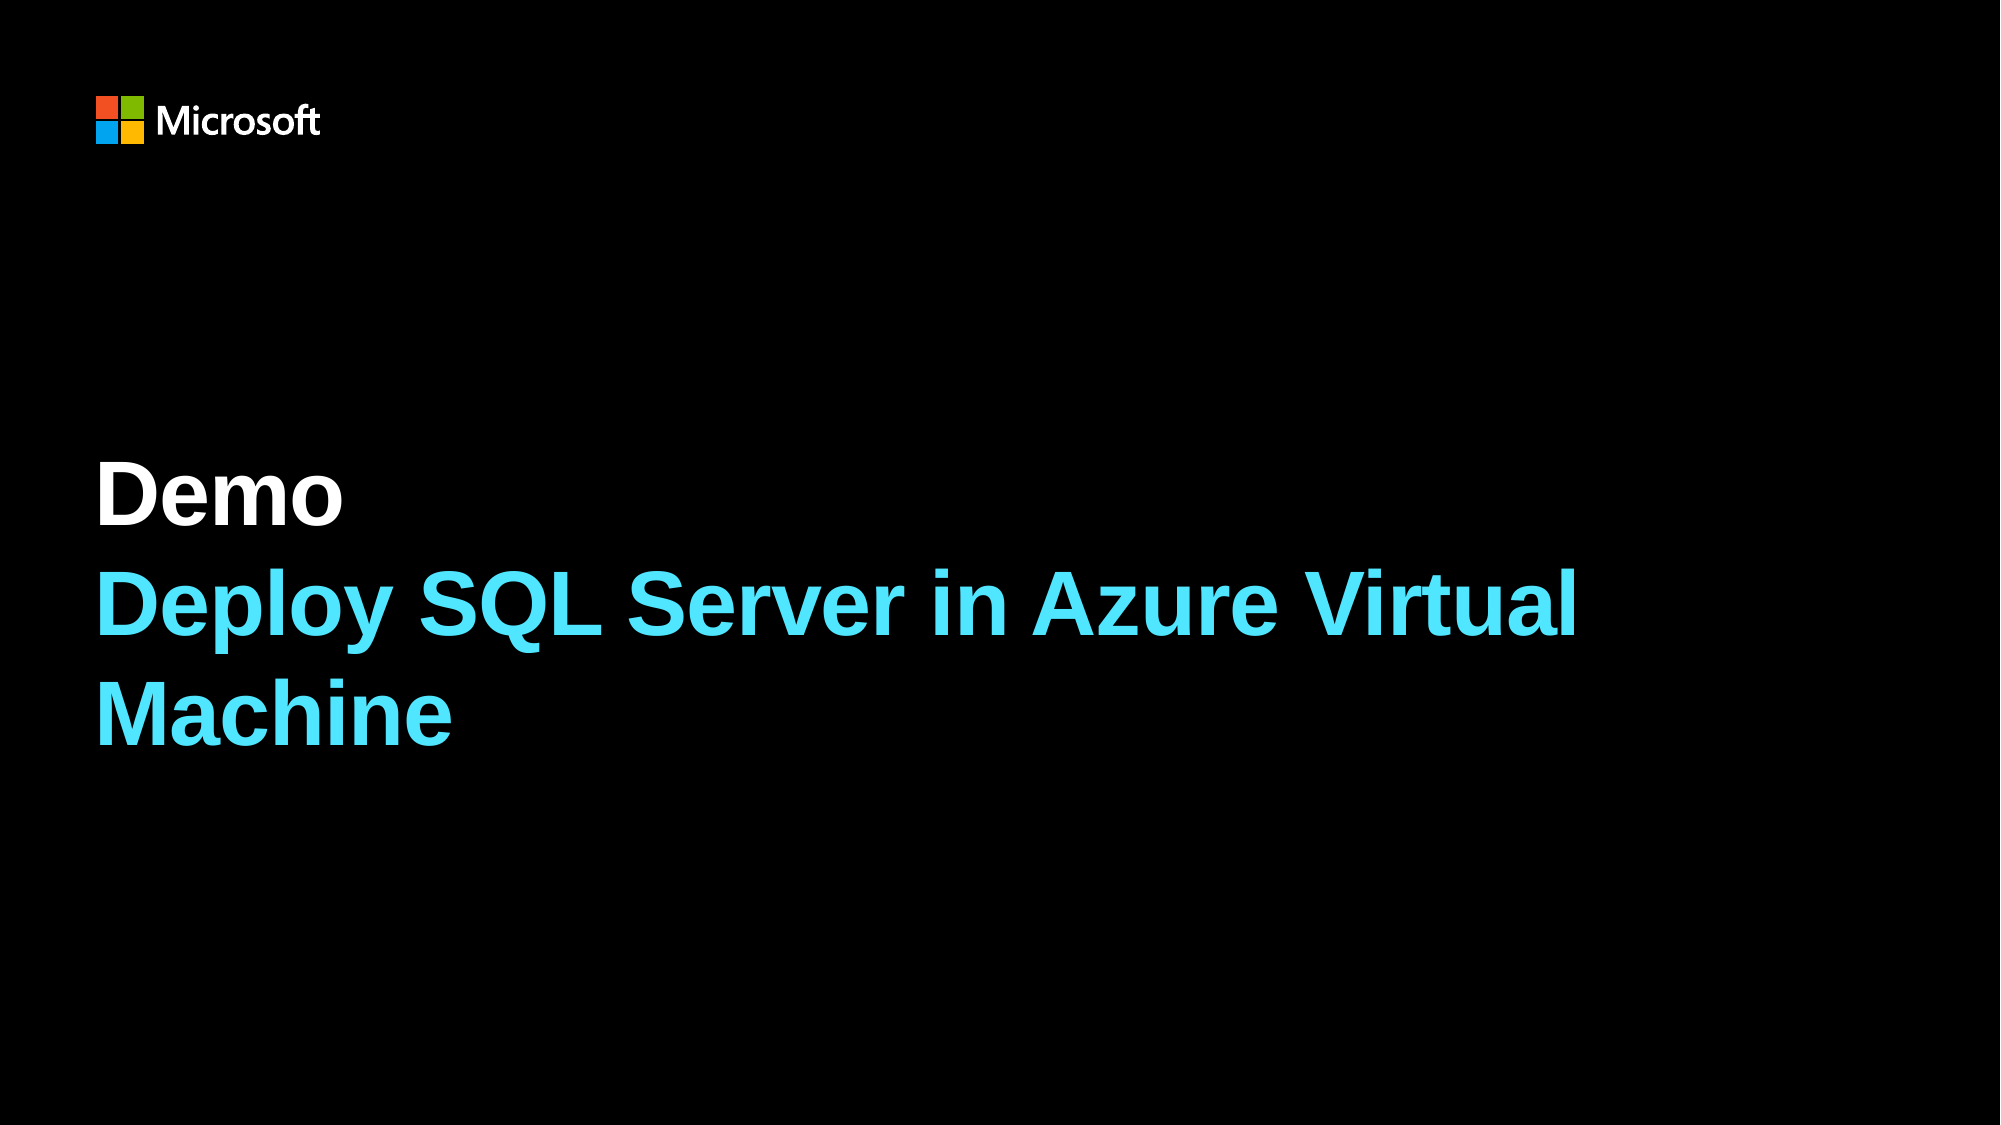

# Demo Deploy SQL Server in Azure Virtual Machine